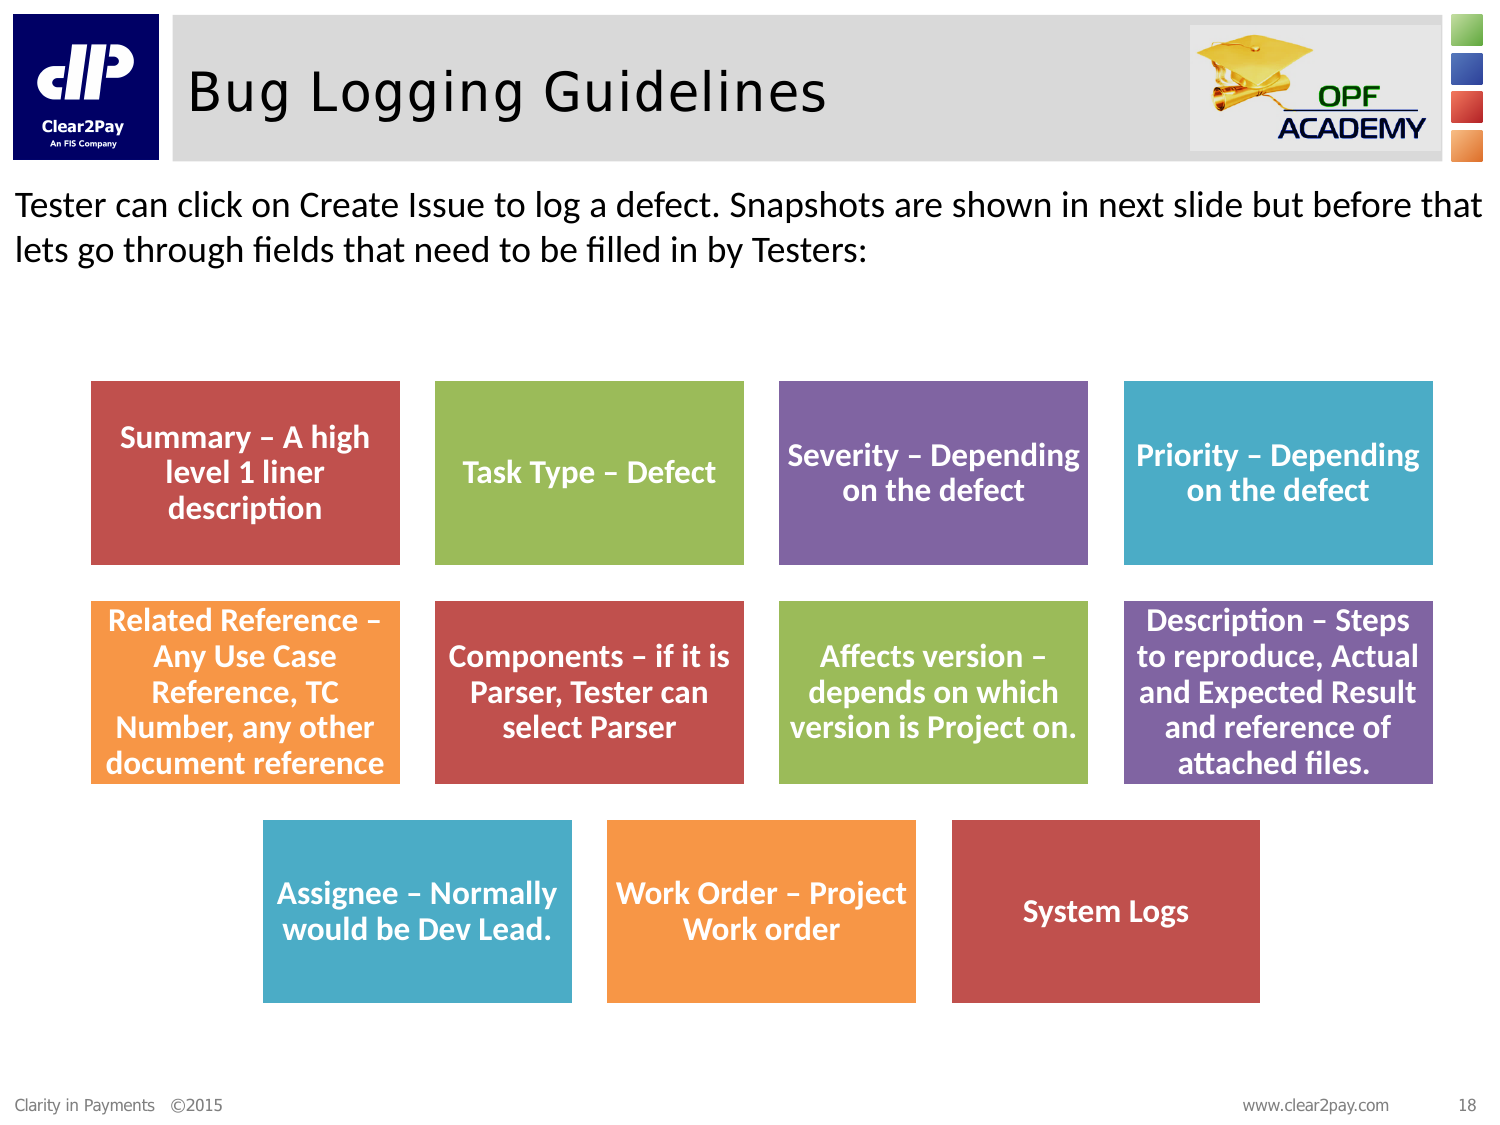

# Bug Logging Guidelines
Tester can click on Create Issue to log a defect. Snapshots are shown in next slide but before that lets go through fields that need to be filled in by Testers:
Summary – A high level 1 liner description
Task Type – Defect
Severity – Depending on the defect
Priority – Depending on the defect
Related Reference – Any Use Case Reference, TC Number, any other document reference
Components – if it is Parser, Tester can select Parser
Affects version – depends on which version is Project on.
Description – Steps to reproduce, Actual and Expected Result and reference of attached files.
Assignee – Normally would be Dev Lead.
Work Order – Project Work order
System Logs